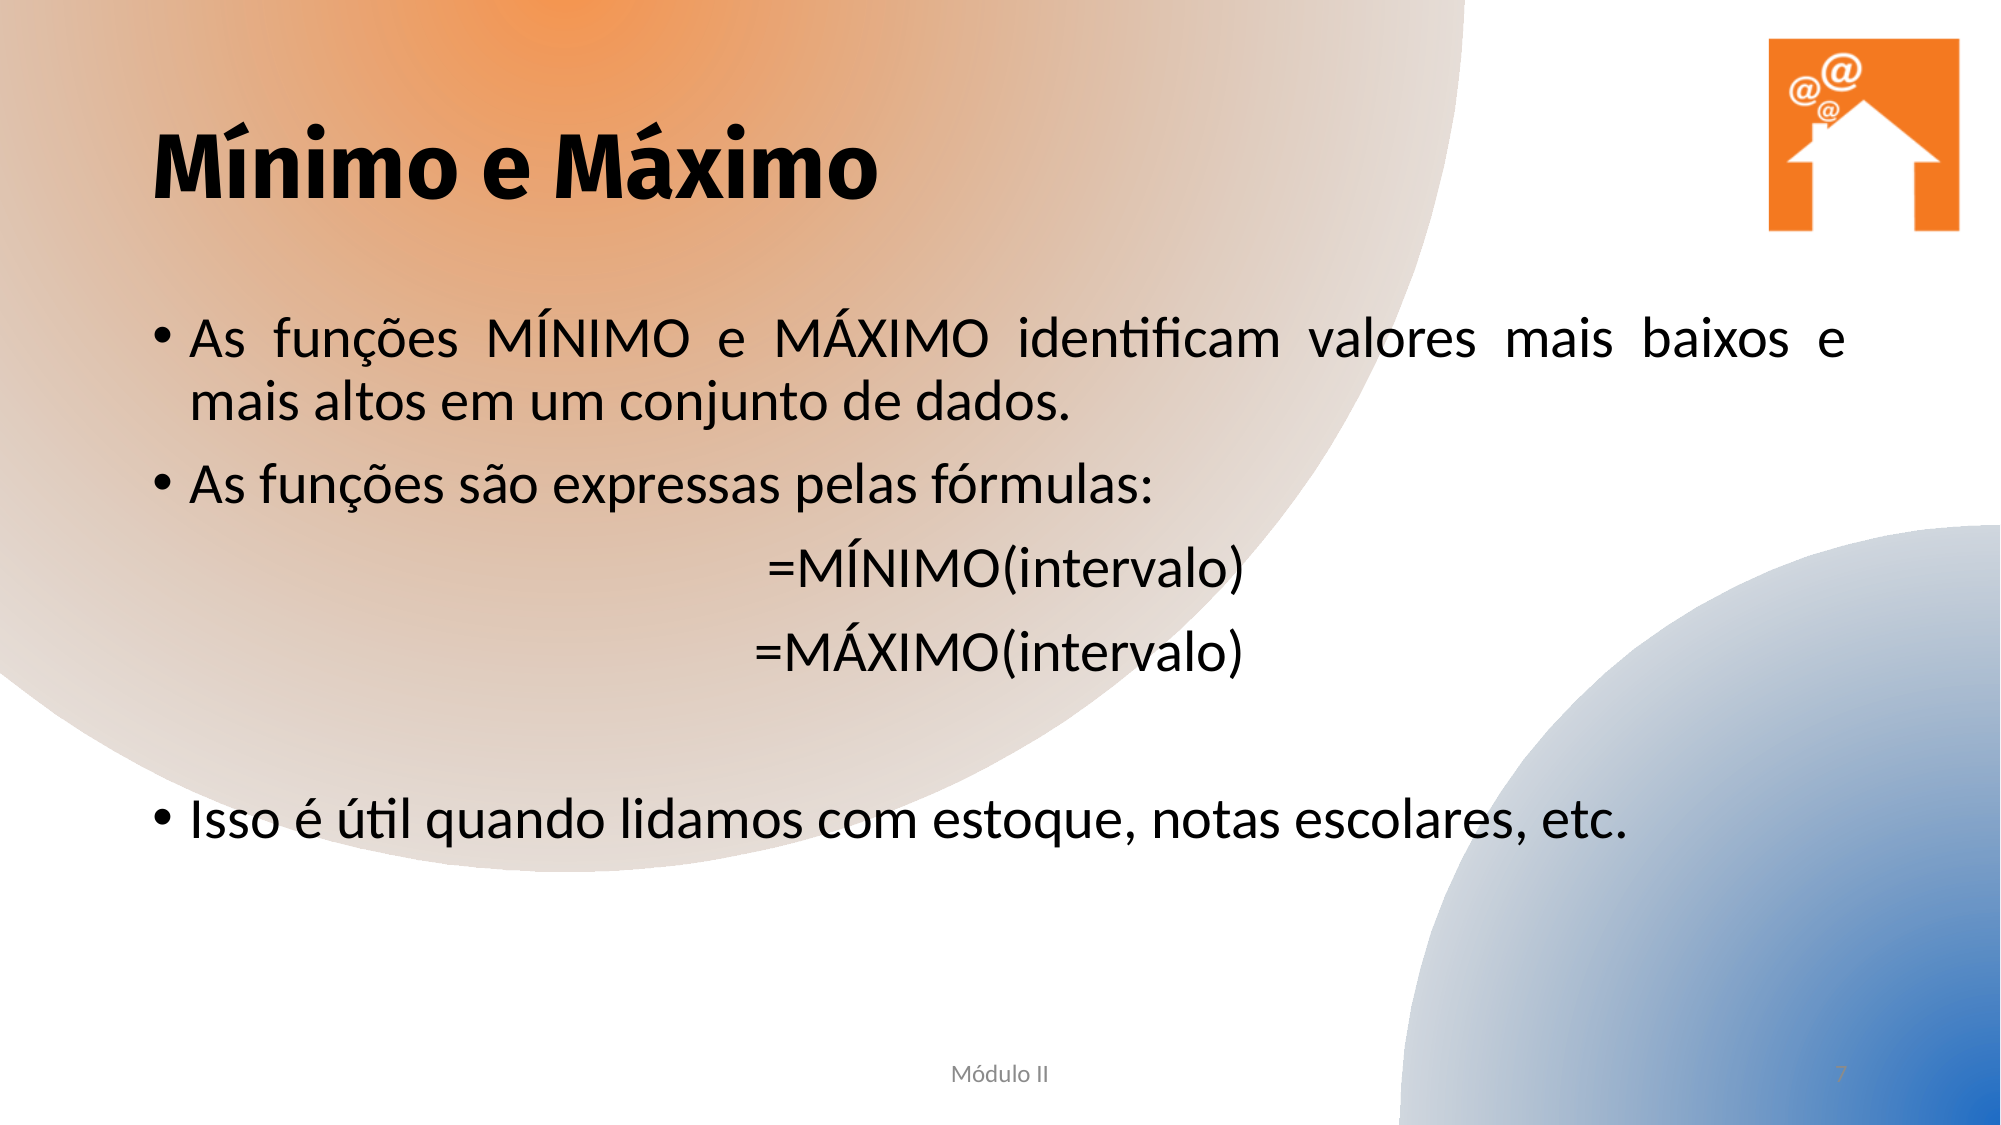

# Mínimo e Máximo
As funções MÍNIMO e MÁXIMO identificam valores mais baixos e mais altos em um conjunto de dados.
As funções são expressas pelas fórmulas:
 =MÍNIMO(intervalo)
=MÁXIMO(intervalo)

Isso é útil quando lidamos com estoque, notas escolares, etc.
Módulo II
7